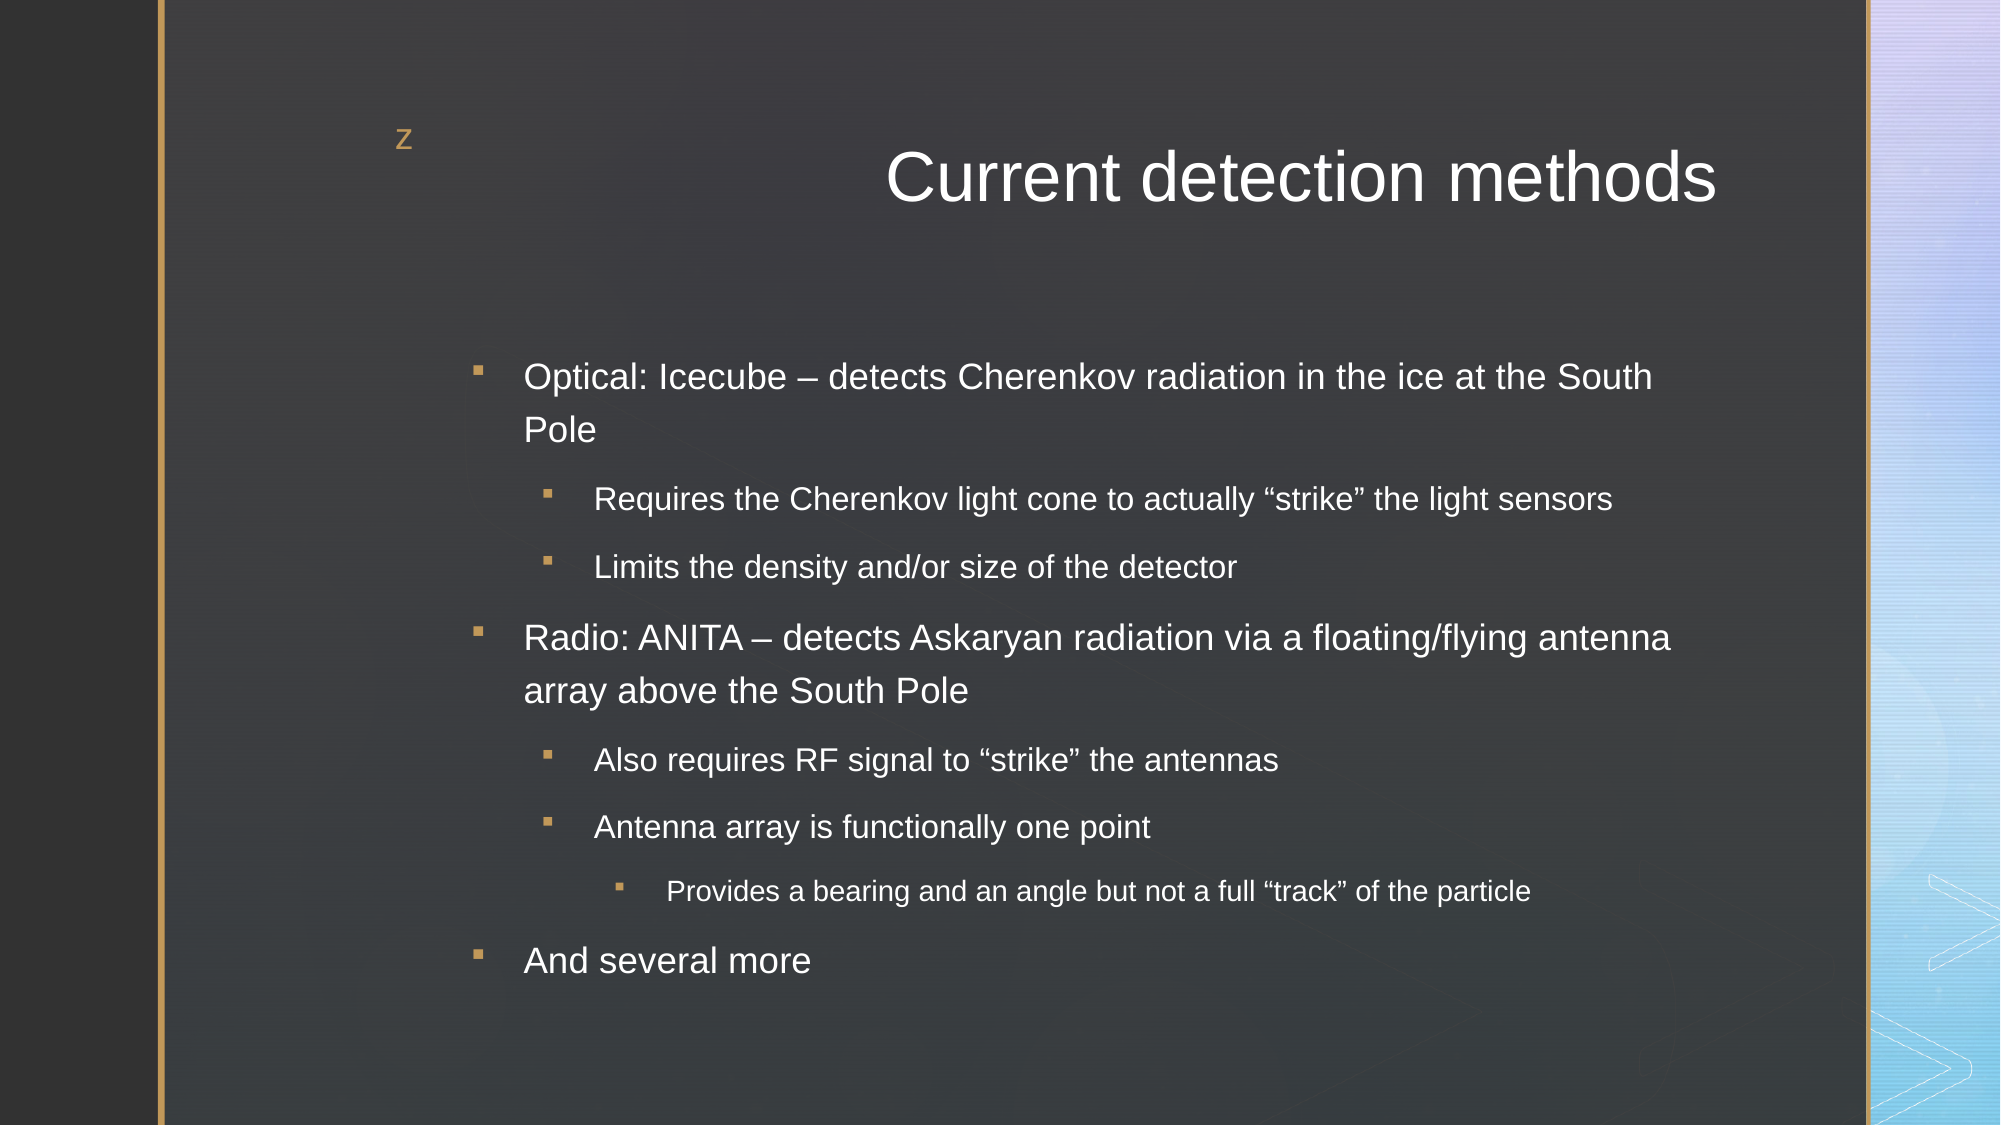

# Current detection methods
Optical: Icecube – detects Cherenkov radiation in the ice at the South Pole
Requires the Cherenkov light cone to actually “strike” the light sensors
Limits the density and/or size of the detector
Radio: ANITA – detects Askaryan radiation via a floating/flying antenna array above the South Pole
Also requires RF signal to “strike” the antennas
Antenna array is functionally one point
Provides a bearing and an angle but not a full “track” of the particle
And several more